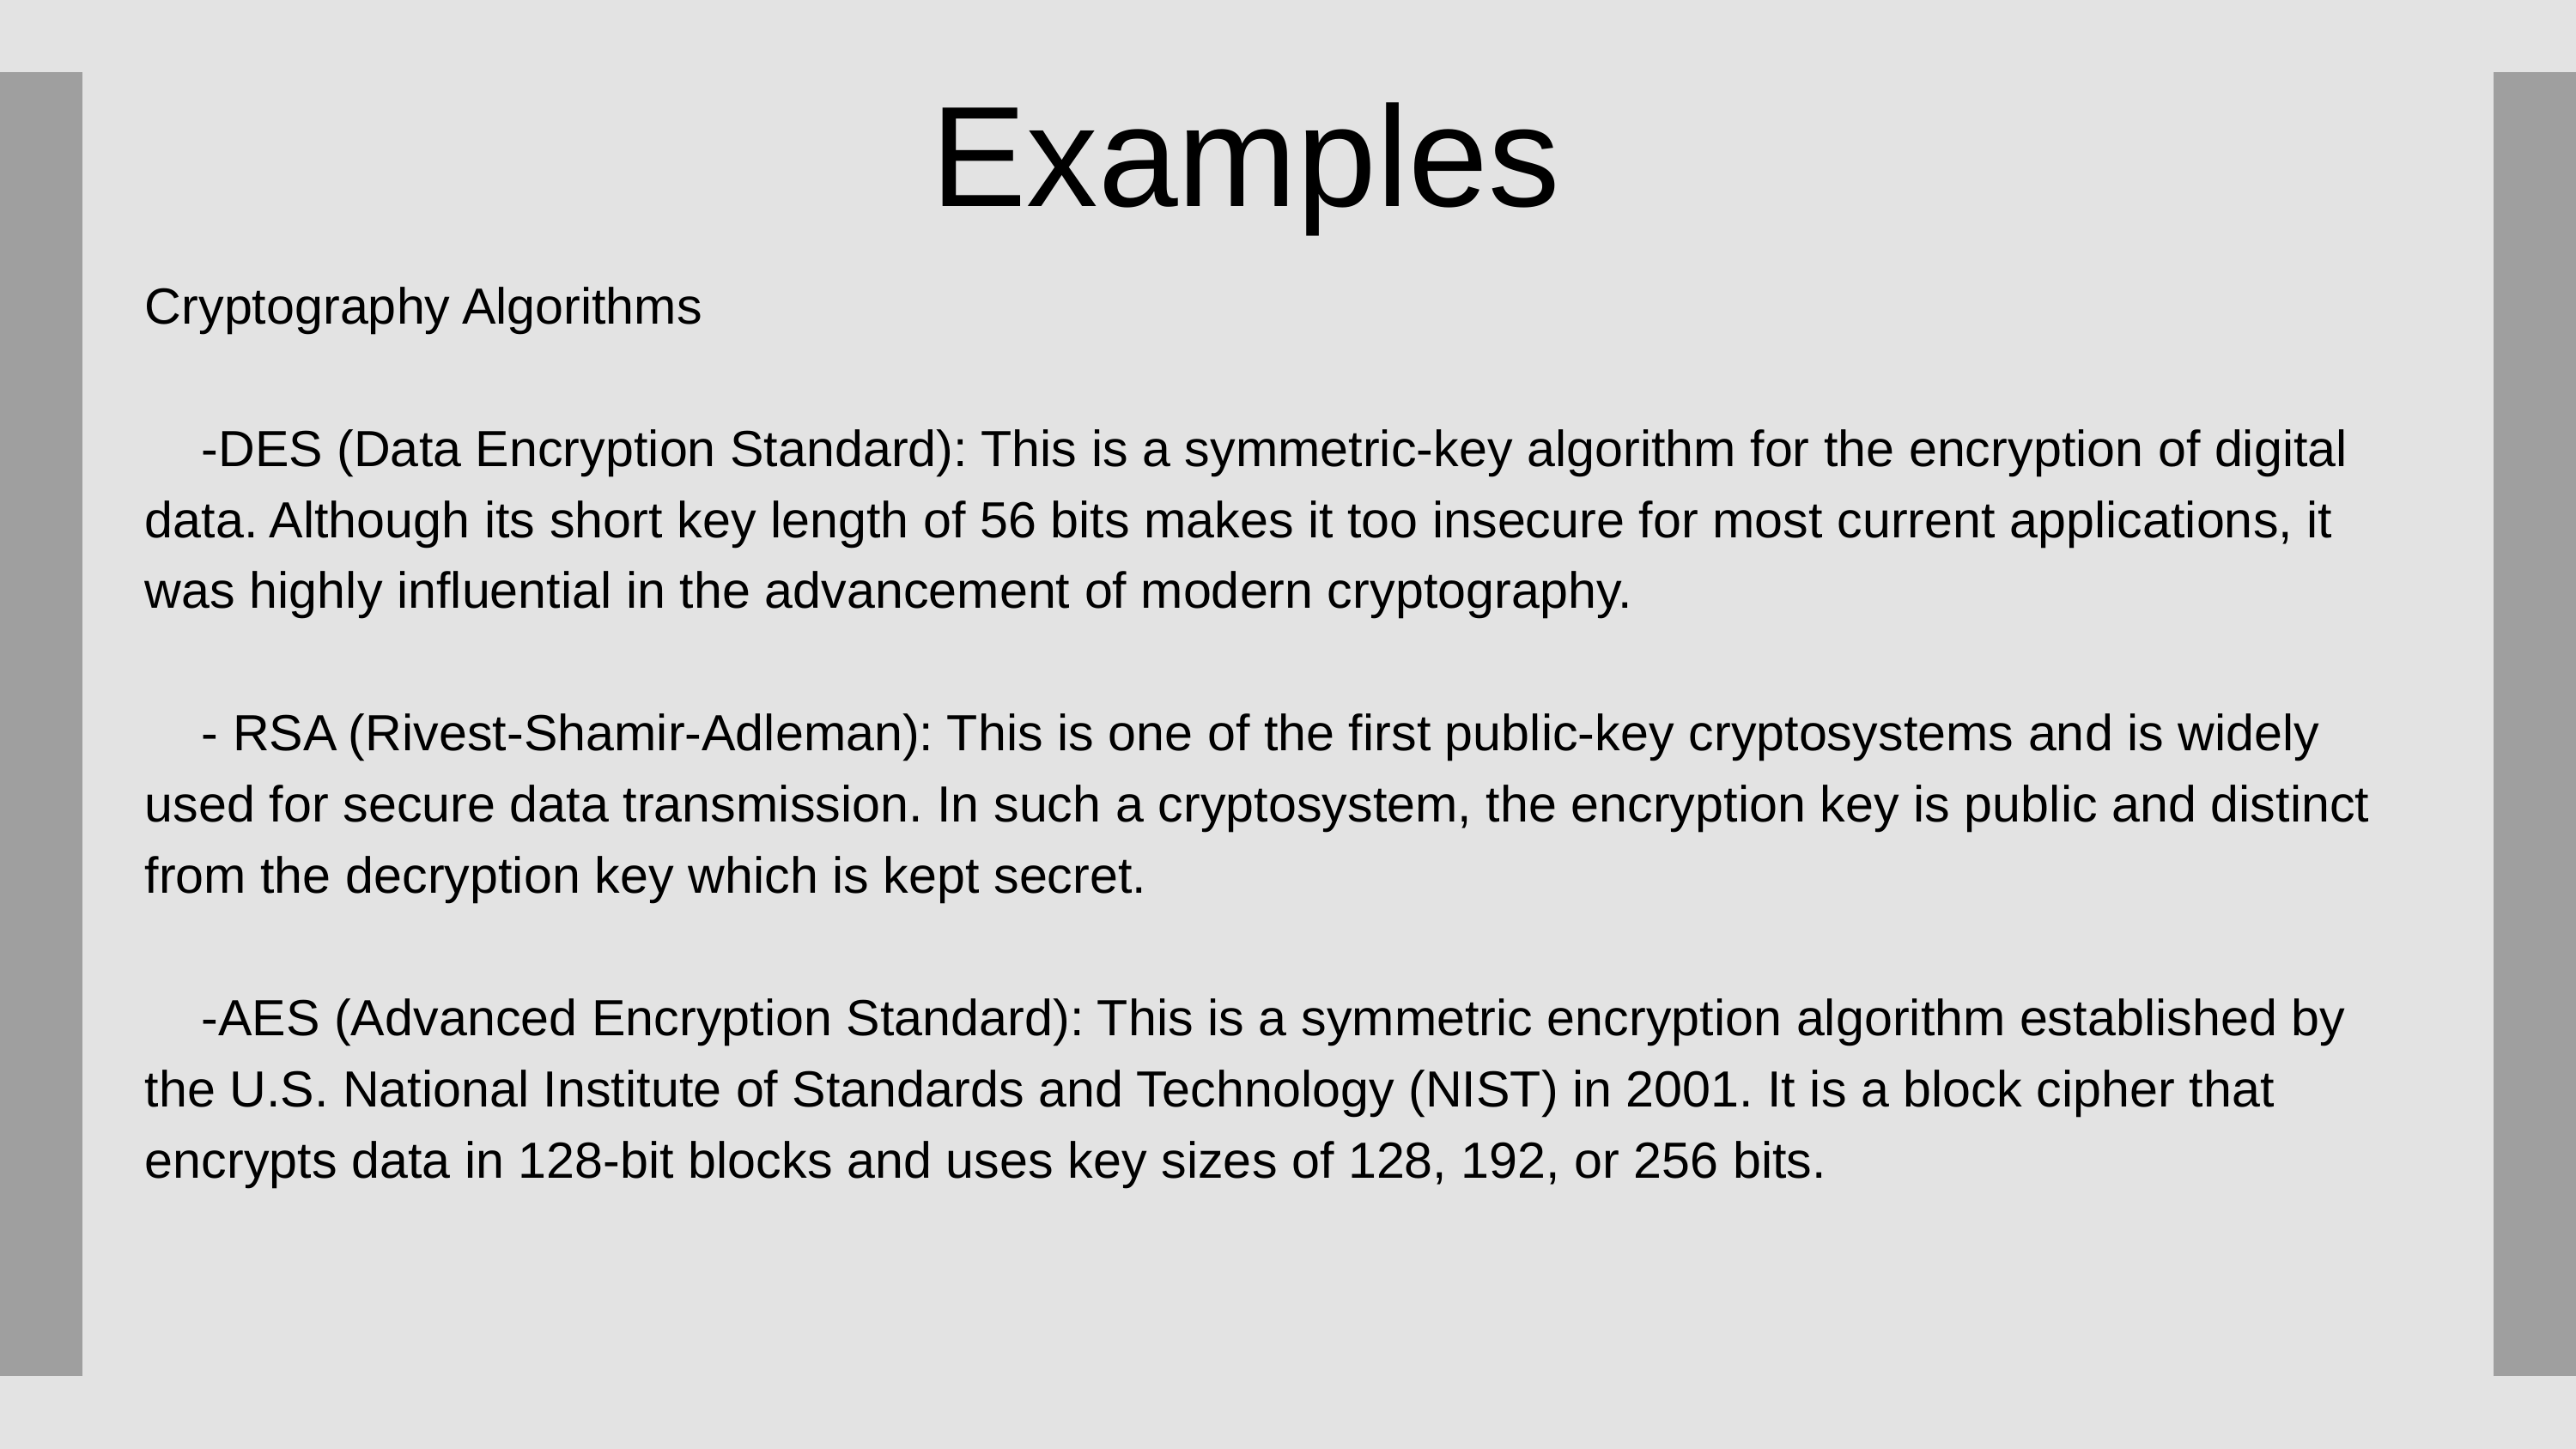

Examples

Cryptography Algorithms

    -DES (Data Encryption Standard): This is a symmetric-key algorithm for the encryption of digital data. Although its short key length of 56 bits makes it too insecure for most current applications, it was highly influential in the advancement of modern cryptography.

    - RSA (Rivest-Shamir-Adleman): This is one of the first public-key cryptosystems and is widely used for secure data transmission. In such a cryptosystem, the encryption key is public and distinct from the decryption key which is kept secret.

    -AES (Advanced Encryption Standard): This is a symmetric encryption algorithm established by the U.S. National Institute of Standards and Technology (NIST) in 2001. It is a block cipher that encrypts data in 128-bit blocks and uses key sizes of 128, 192, or 256 bits.